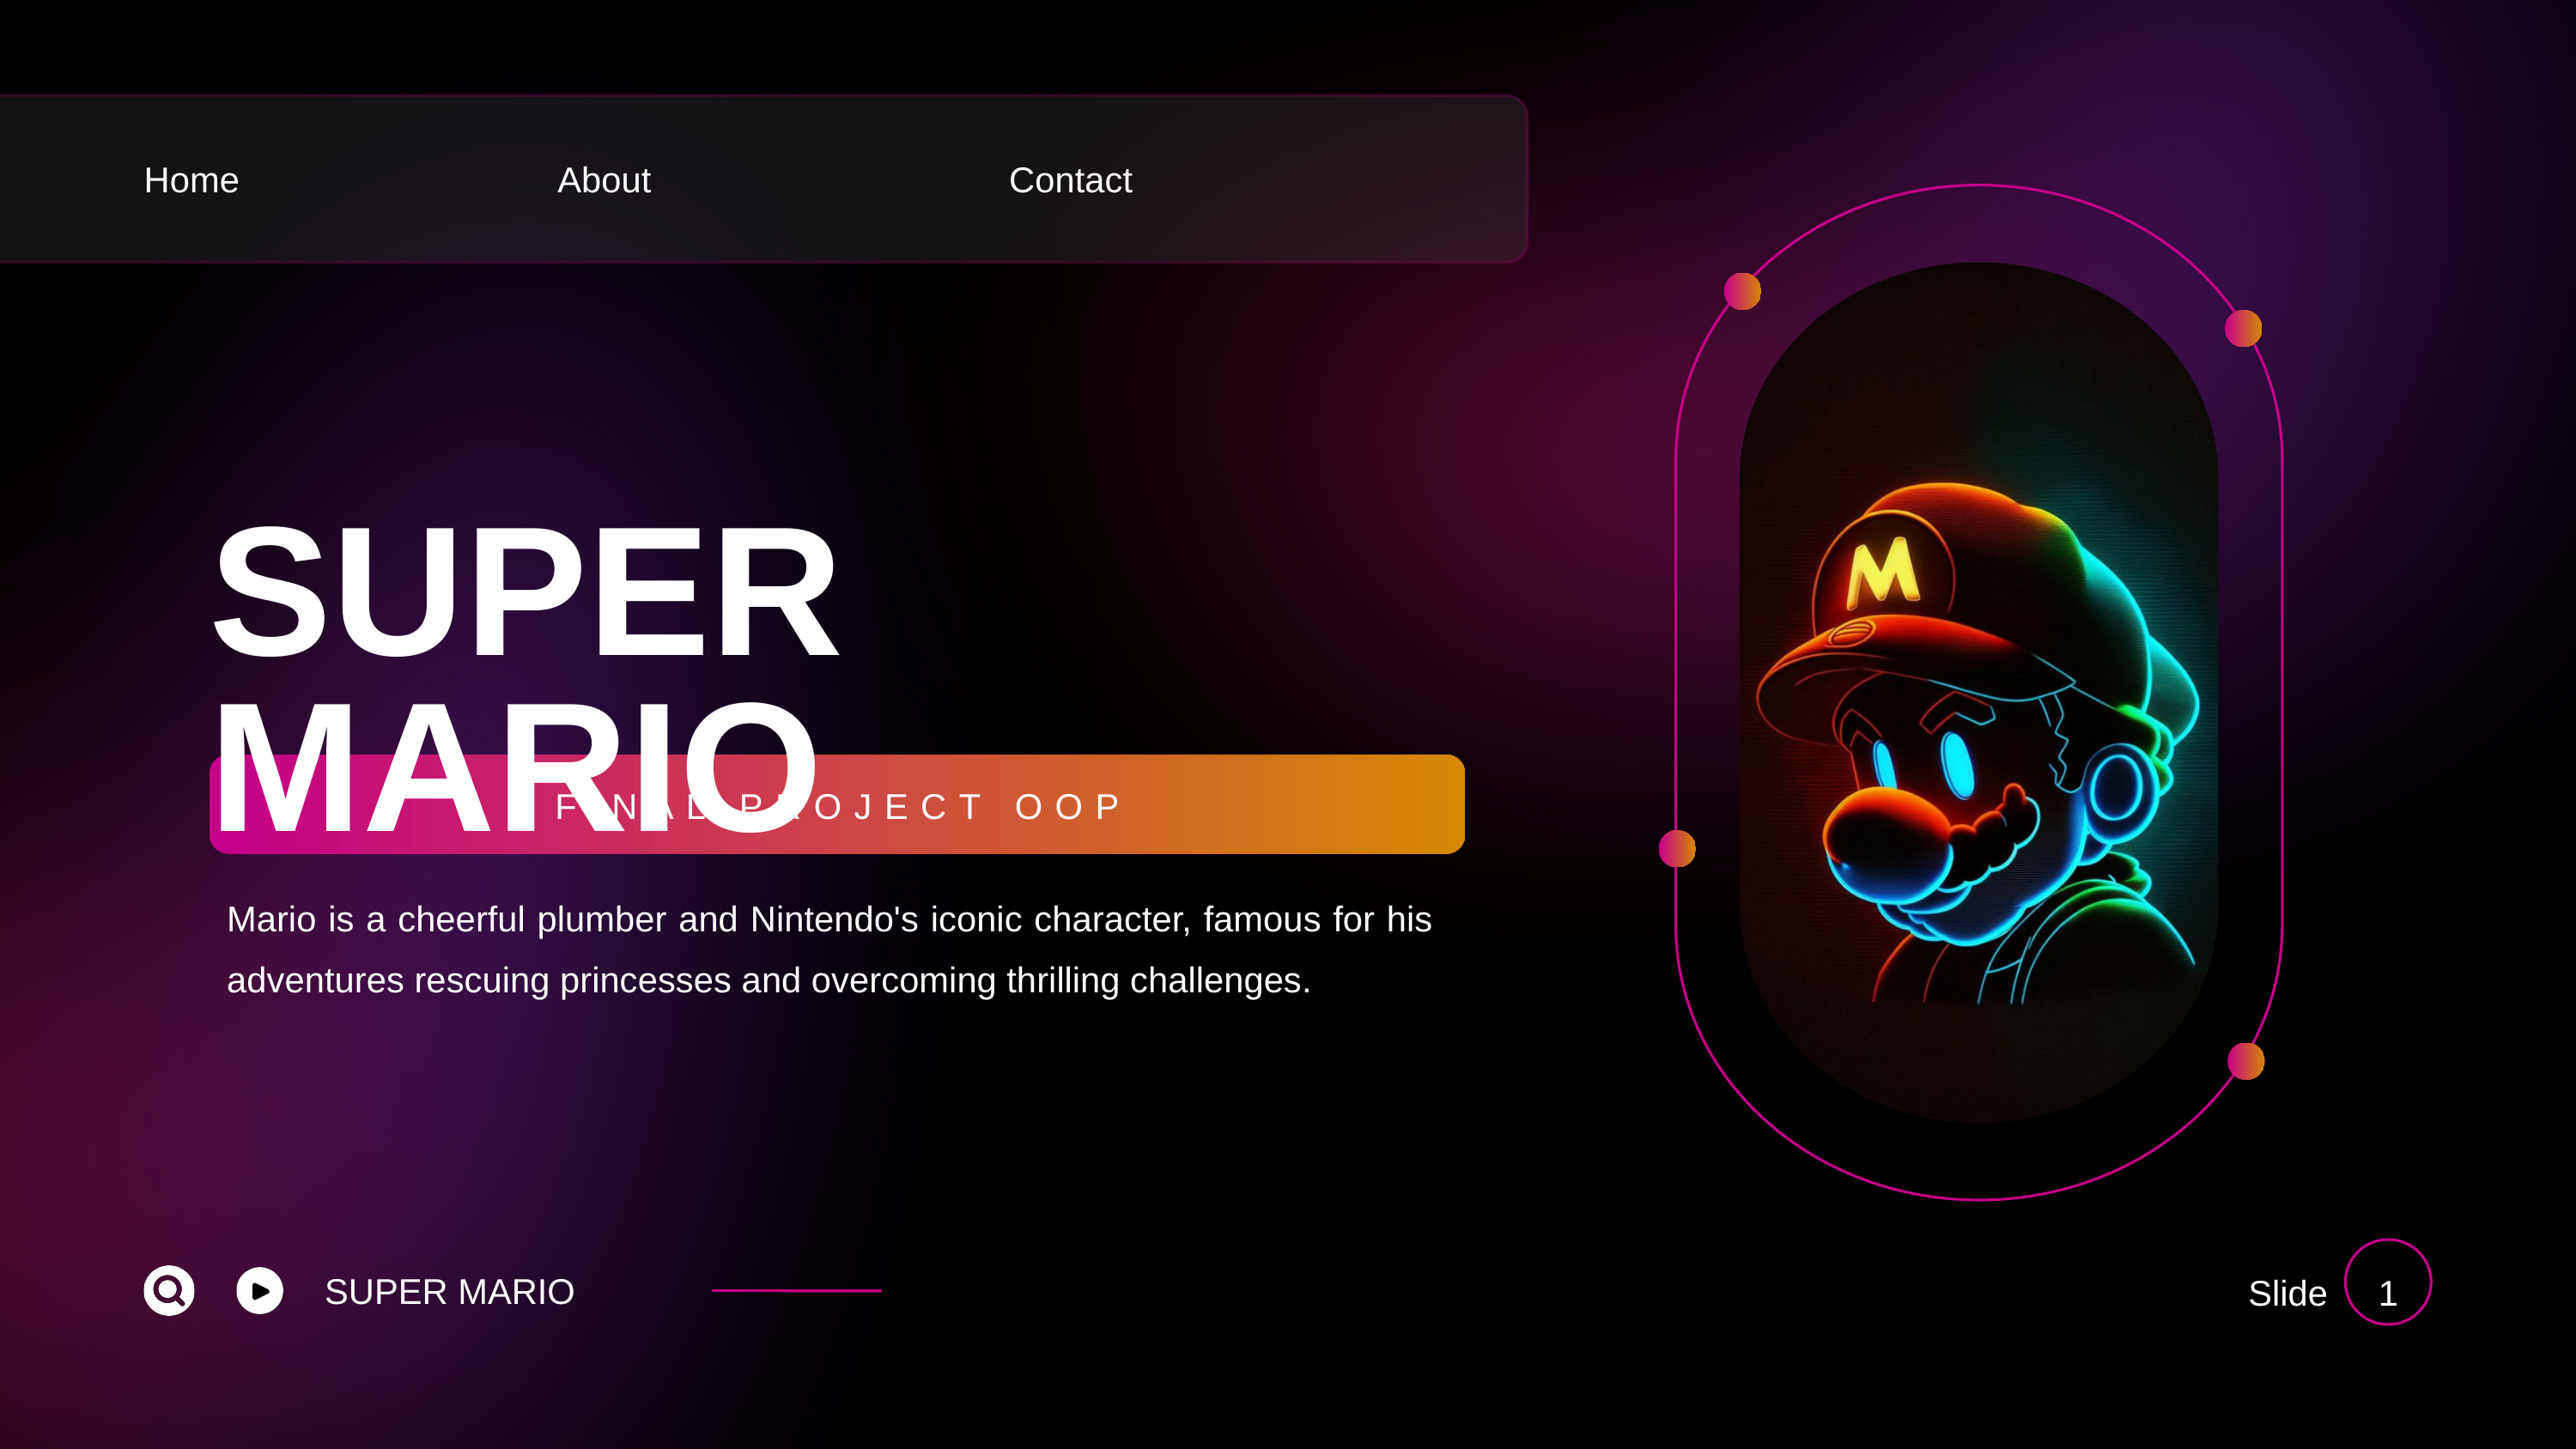

Home
About
Contact

SUPER MARIO

FINAL PROJECT OOP
Mario is a cheerful plumber and Nintendo's iconic character, famous for his adventures rescuing princesses and overcoming thrilling challenges.

Slide
1
SUPER MARIO